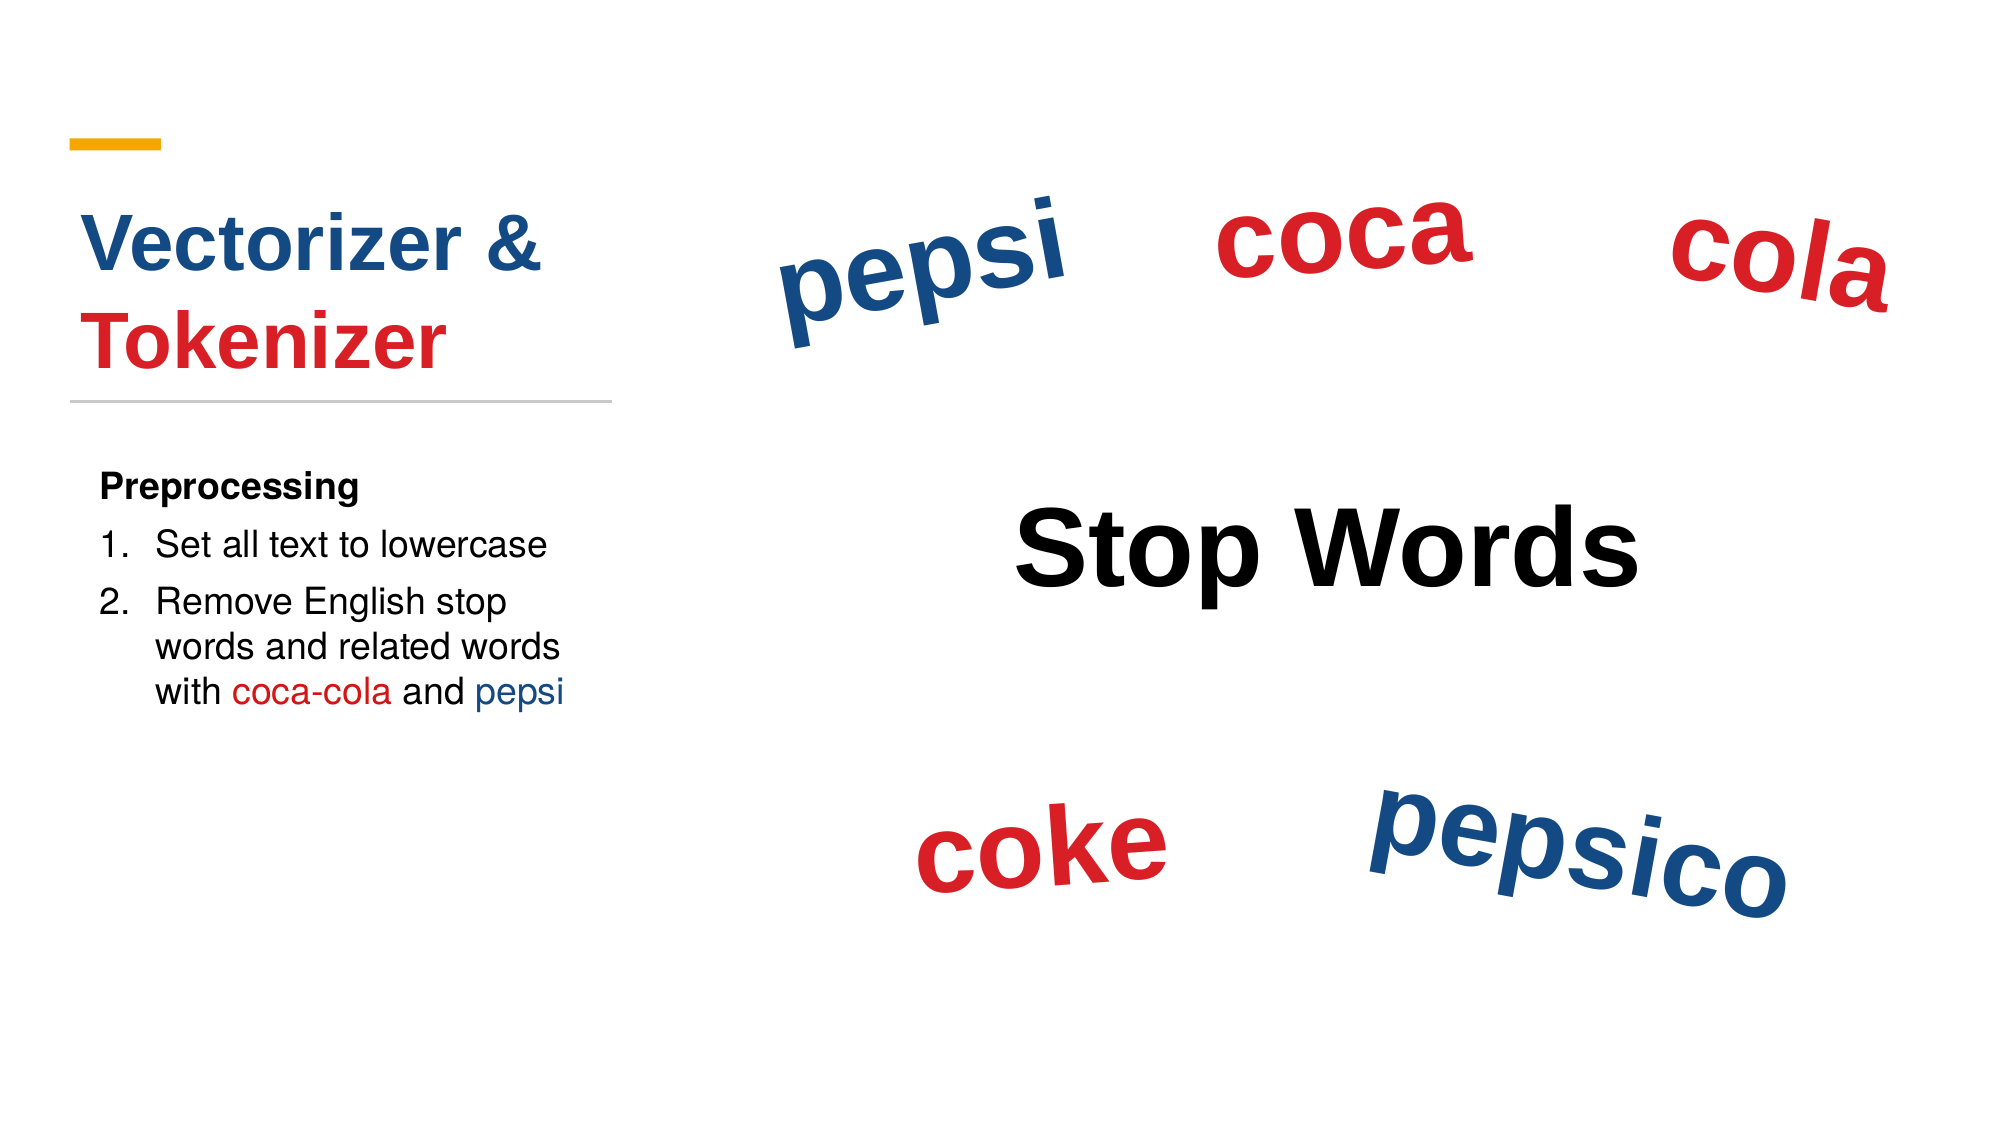

coca
cola
pepsi
Vectorizer &
Tokenizer
Preprocessing
Set all text to lowercase
Remove English stop words and related words with coca-cola and pepsi

Stop Words
coke
pepsico